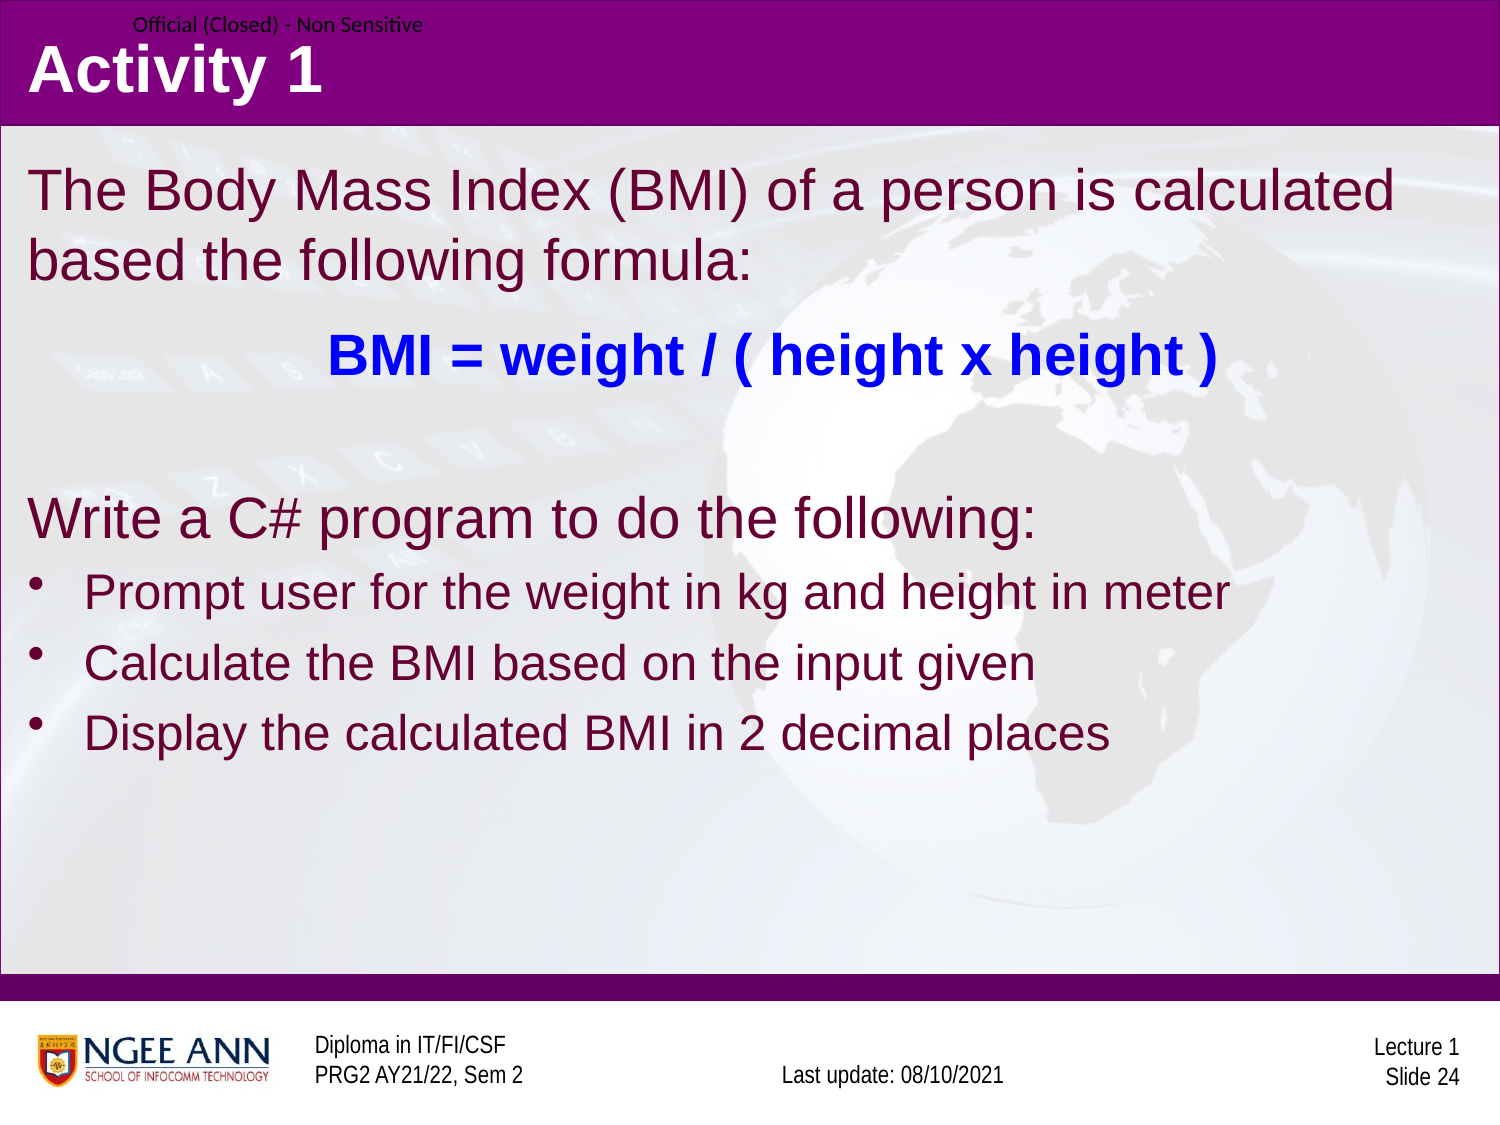

# Activity 1
The Body Mass Index (BMI) of a person is calculated based the following formula:
		BMI = weight / ( height x height )

Write a C# program to do the following:
Prompt user for the weight in kg and height in meter
Calculate the BMI based on the input given
Display the calculated BMI in 2 decimal places